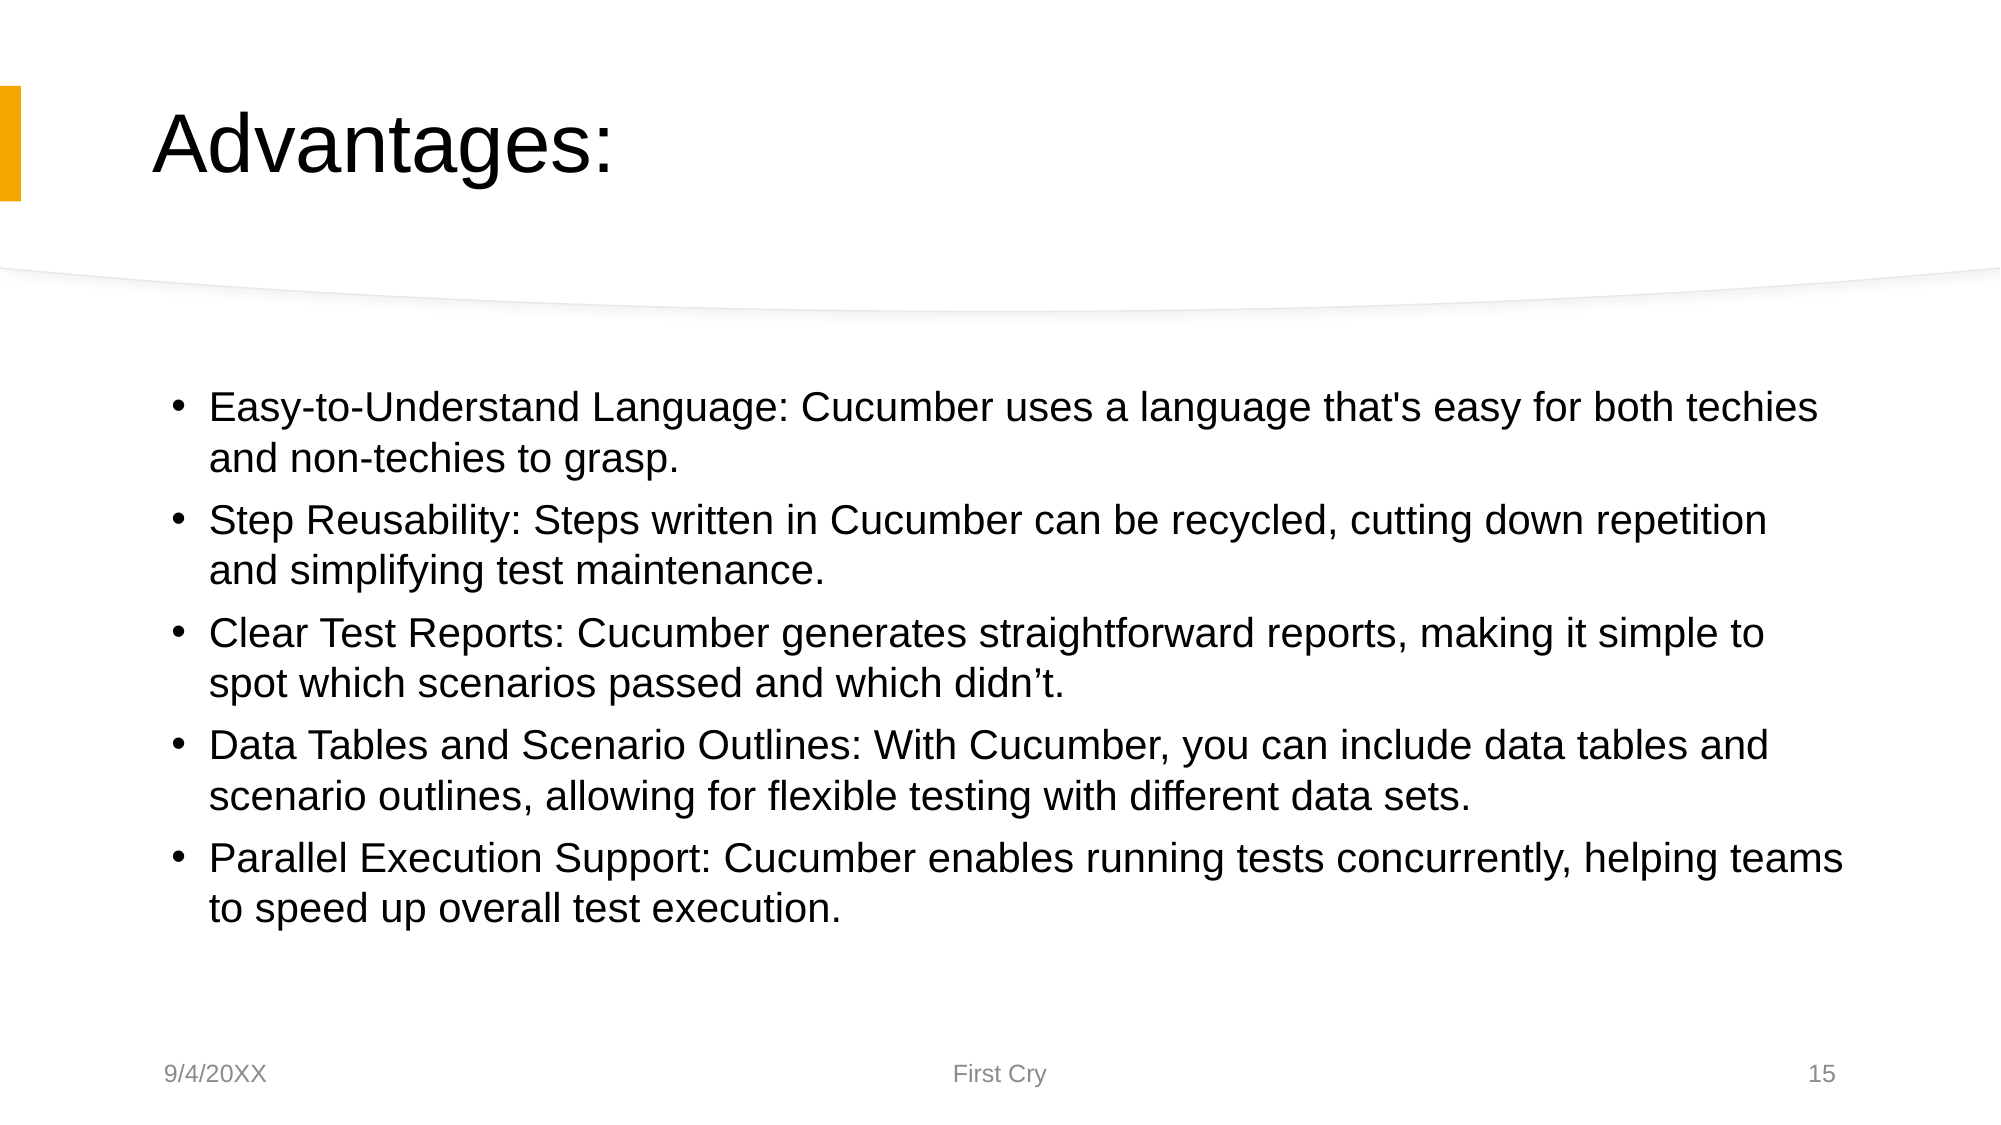

Advantages:

Easy-to-Understand Language: Cucumber uses a language that's easy for both techies and non-techies to grasp.
Step Reusability: Steps written in Cucumber can be recycled, cutting down repetition and simplifying test maintenance.
Clear Test Reports: Cucumber generates straightforward reports, making it simple to spot which scenarios passed and which didn’t.
Data Tables and Scenario Outlines: With Cucumber, you can include data tables and scenario outlines, allowing for flexible testing with different data sets.
Parallel Execution Support: Cucumber enables running tests concurrently, helping teams to speed up overall test execution.
9/4/20XX
First Cry
15